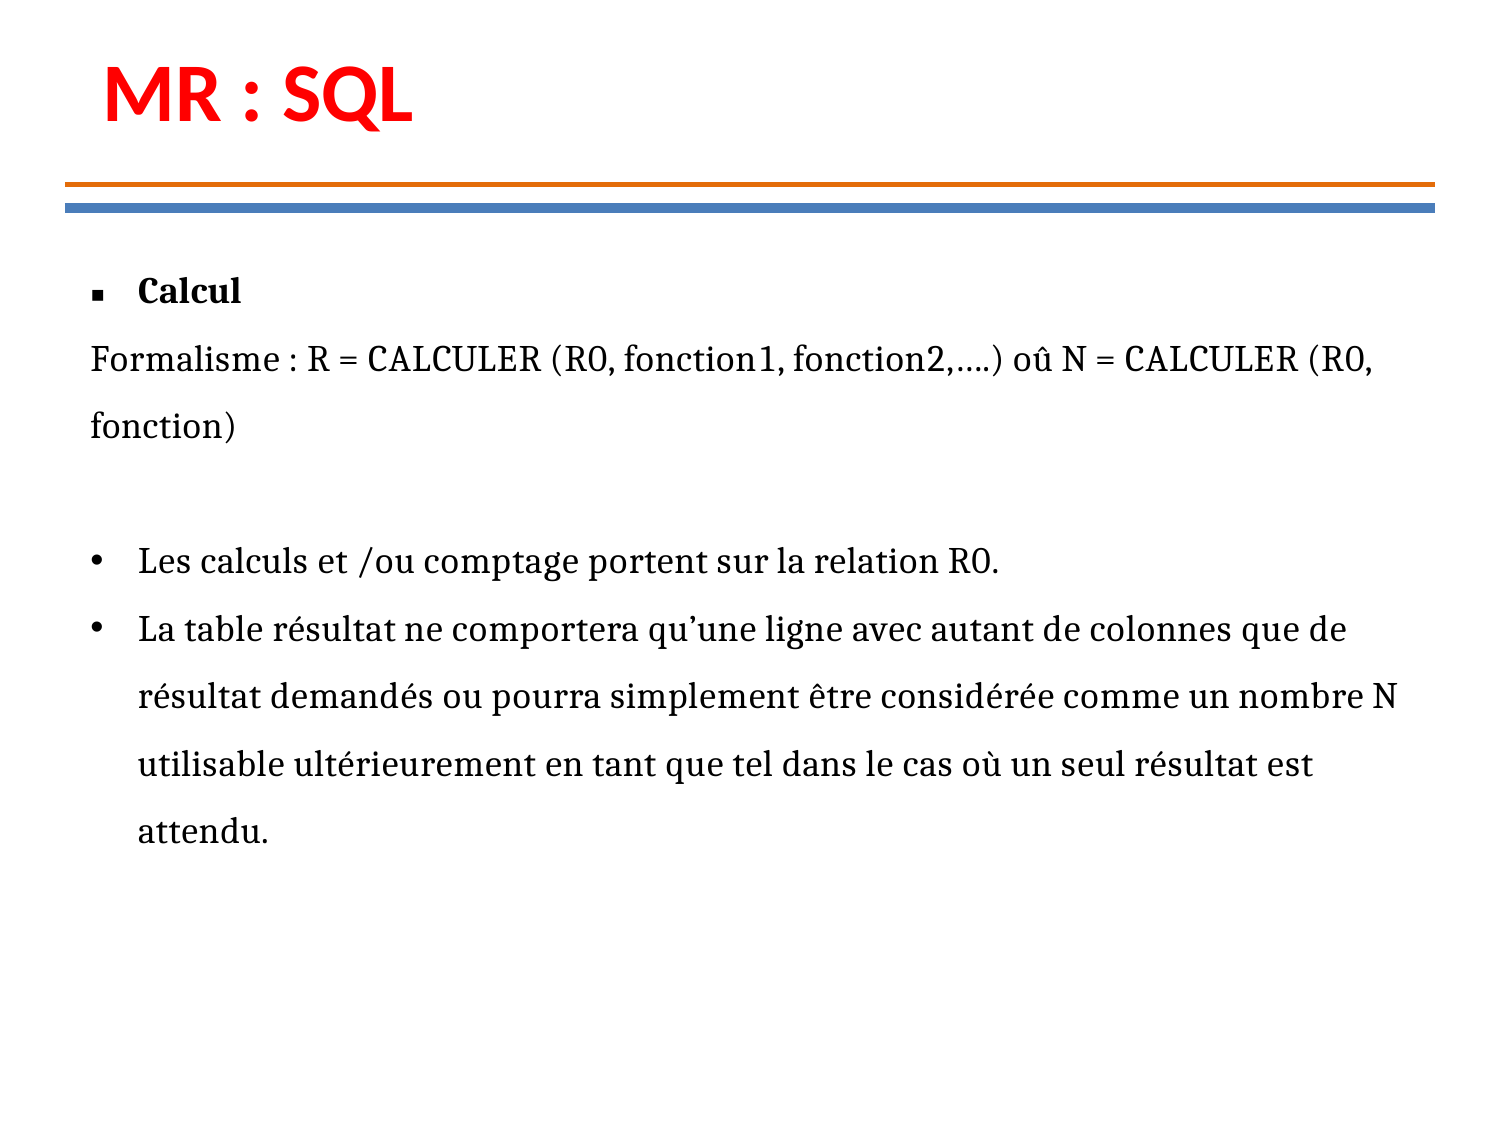

MR : SQL
Calcul
Formalisme : R = CALCULER (R0, fonction1, fonction2,….) oû N = CALCULER (R0, fonction)

Les calculs et /ou comptage portent sur la relation R0.
La table résultat ne comportera qu’une ligne avec autant de colonnes que de résultat demandés ou pourra simplement être considérée comme un nombre N utilisable ultérieurement en tant que tel dans le cas où un seul résultat est attendu.